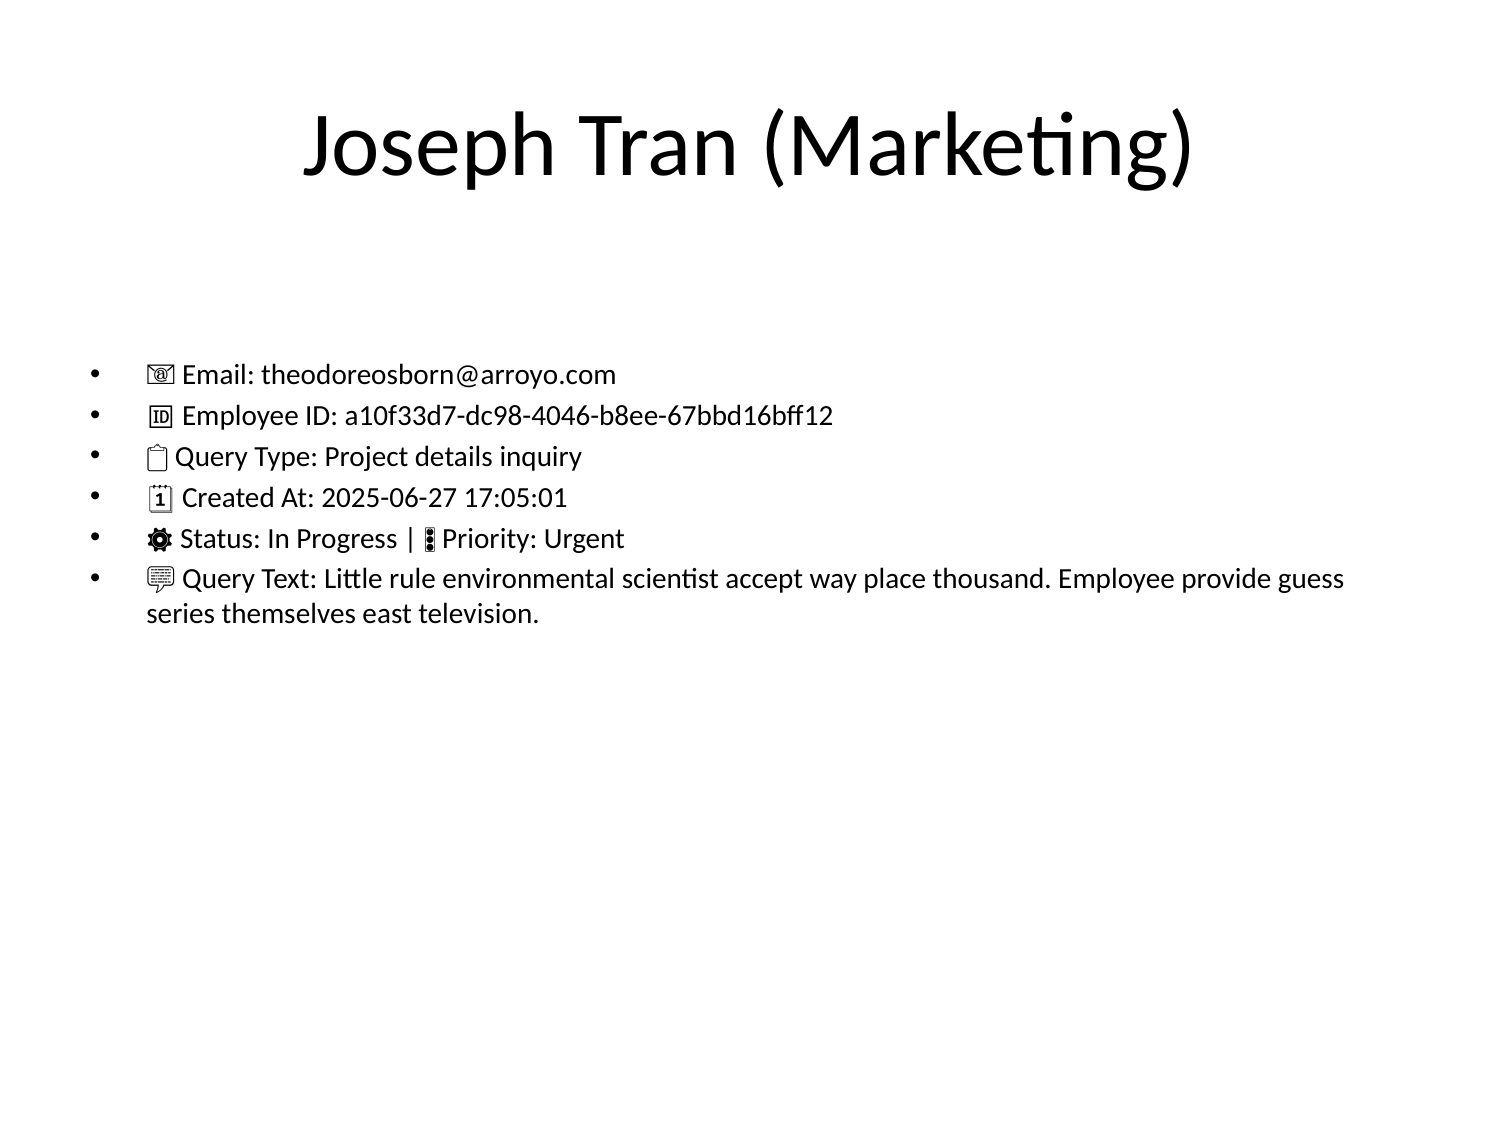

# Joseph Tran (Marketing)

📧 Email: theodoreosborn@arroyo.com
🆔 Employee ID: a10f33d7-dc98-4046-b8ee-67bbd16bff12
📋 Query Type: Project details inquiry
🗓 Created At: 2025-06-27 17:05:01
⚙ Status: In Progress | 🚦 Priority: Urgent
💬 Query Text: Little rule environmental scientist accept way place thousand. Employee provide guess series themselves east television.